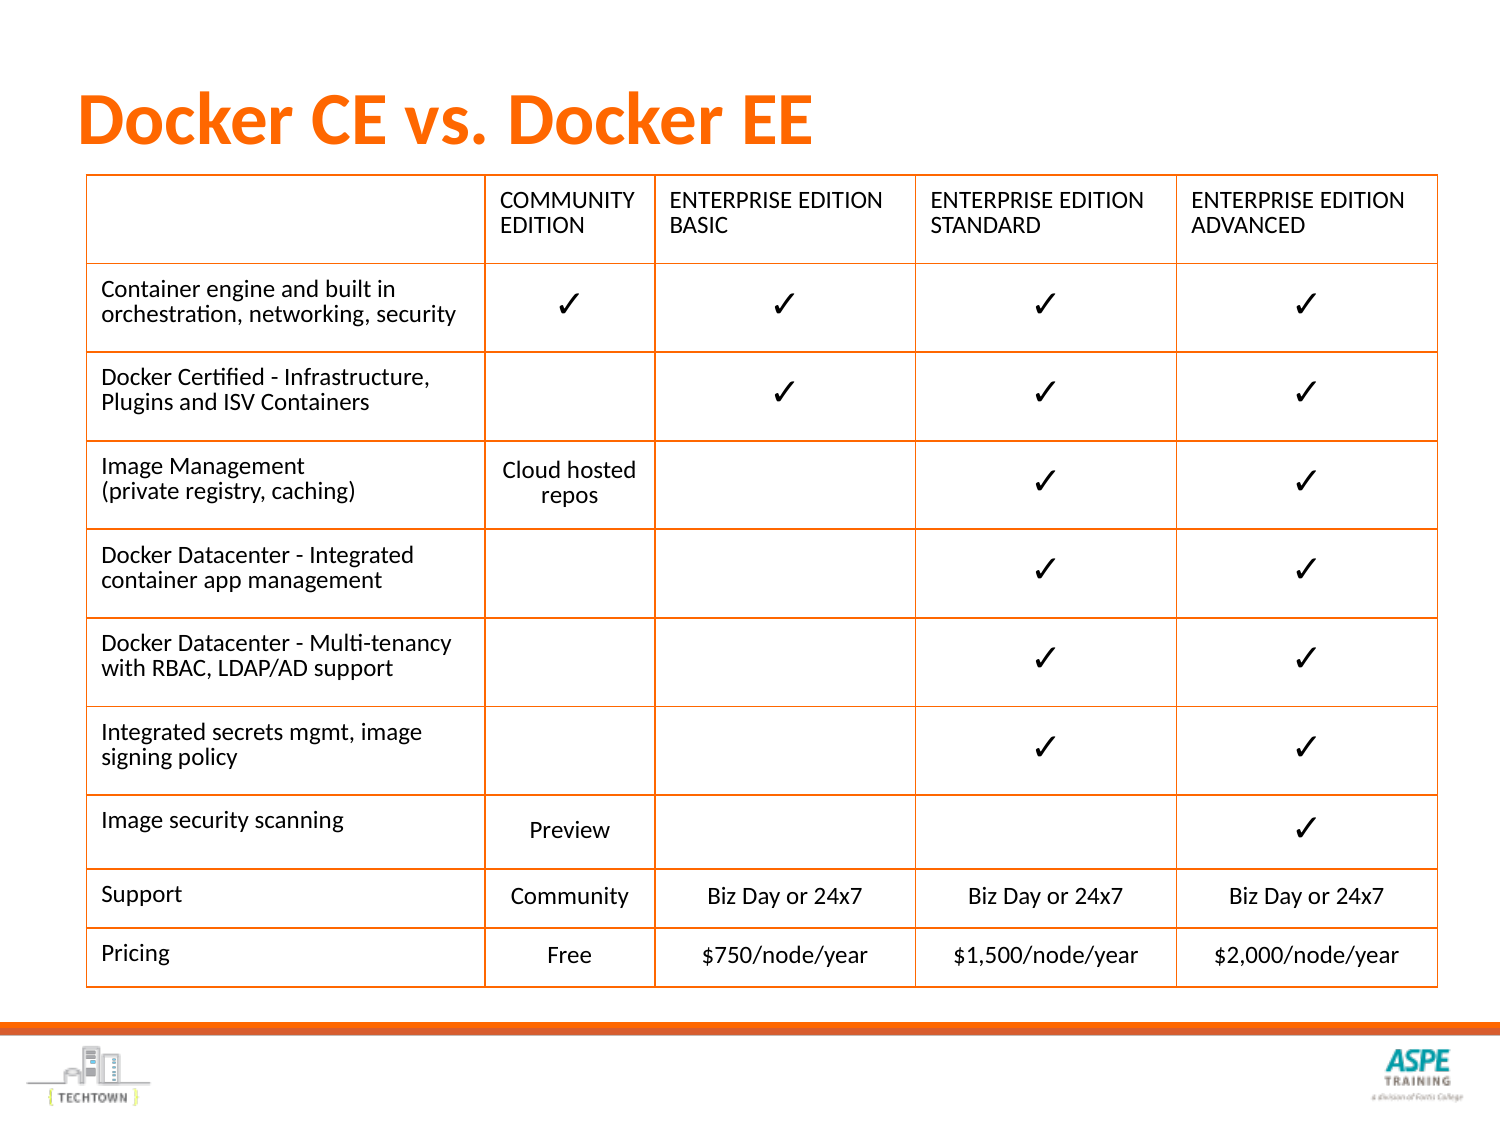

# Docker CE vs. Docker EE
|  | COMMUNITY EDITION | ENTERPRISE EDITION BASIC | ENTERPRISE EDITION STANDARD | ENTERPRISE EDITION ADVANCED |
| --- | --- | --- | --- | --- |
| Container engine and built in orchestration, networking, security | ✓ | ✓ | ✓ | ✓ |
| Docker Certified - Infrastructure, Plugins and ISV Containers |  | ✓ | ✓ | ✓ |
| Image Management (private registry, caching) | Cloud hosted repos |  | ✓ | ✓ |
| Docker Datacenter - Integrated container app management |  |  | ✓ | ✓ |
| Docker Datacenter - Multi-tenancy with RBAC, LDAP/AD support |  |  | ✓ | ✓ |
| Integrated secrets mgmt, image signing policy |  |  | ✓ | ✓ |
| Image security scanning | Preview |  |  | ✓ |
| Support | Community | Biz Day or 24x7 | Biz Day or 24x7 | Biz Day or 24x7 |
| Pricing | Free | $750/node/year | $1,500/node/year | $2,000/node/year |